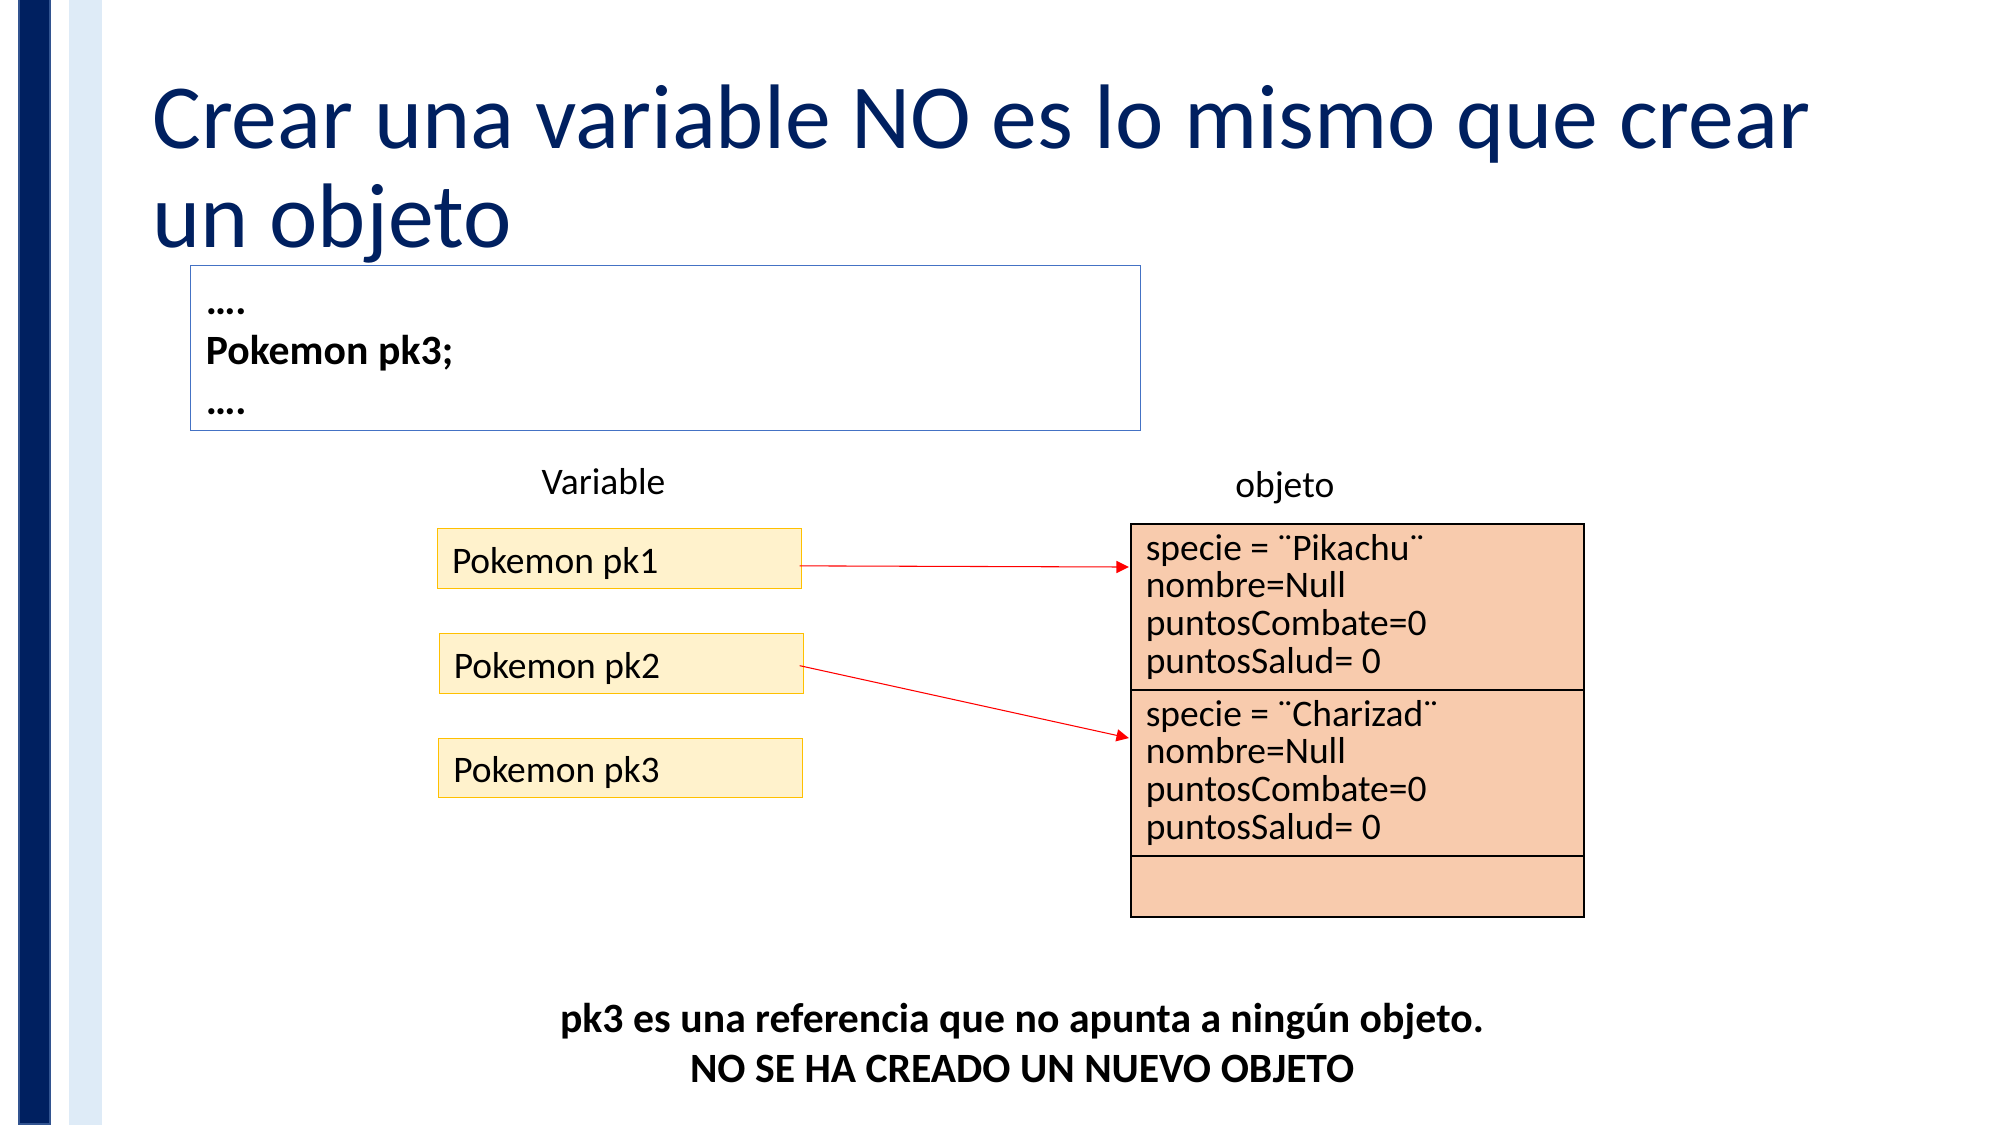

# Crear una variable NO es lo mismo que crear un objeto
….
Pokemon pk3;
….
Variable
objeto
| specie = ¨Pikachu¨ nombre=Null puntosCombate=0 puntosSalud= 0 |
| --- |
| specie = ¨Charizad¨ nombre=Null puntosCombate=0 puntosSalud= 0 |
|  |
Pokemon pk1
Pokemon pk2
Pokemon pk3
pk3 es una referencia que no apunta a ningún objeto.
NO SE HA CREADO UN NUEVO OBJETO